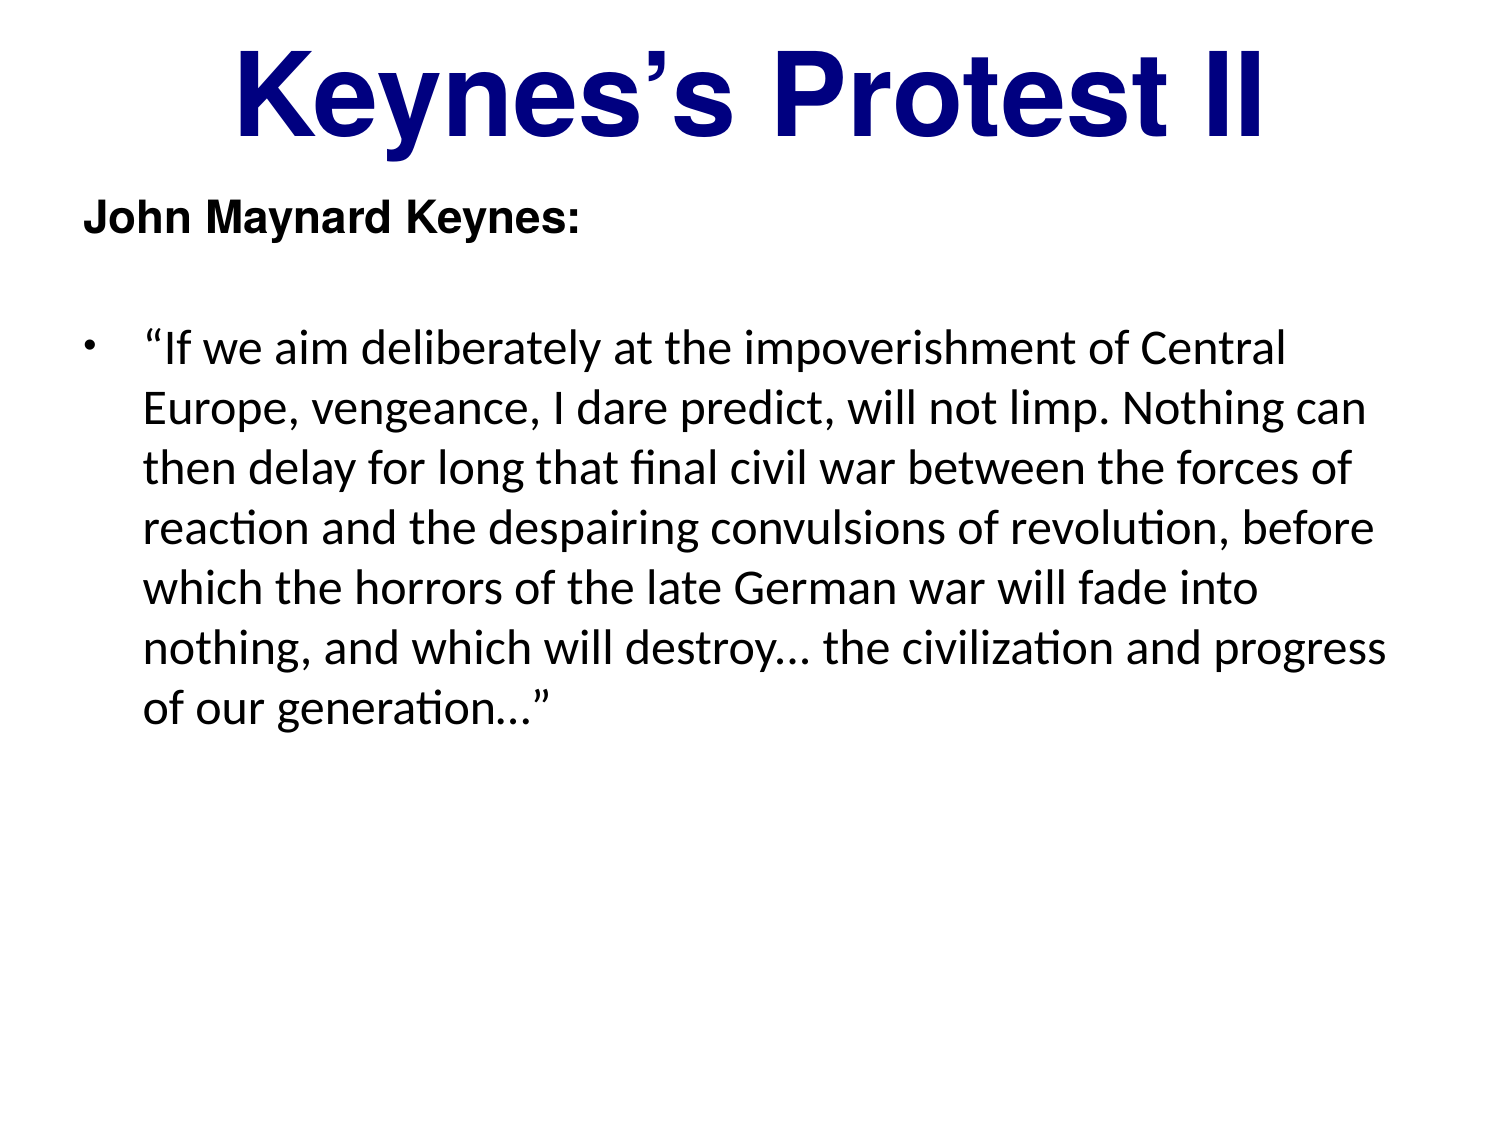

Keynes’s Protest II
John Maynard Keynes:

“If we aim deliberately at the impoverishment of Central Europe, vengeance, I dare predict, will not limp. Nothing can then delay for long that final civil war between the forces of reaction and the despairing convulsions of revolution, before which the horrors of the late German war will fade into nothing, and which will destroy... the civilization and progress of our generation…”